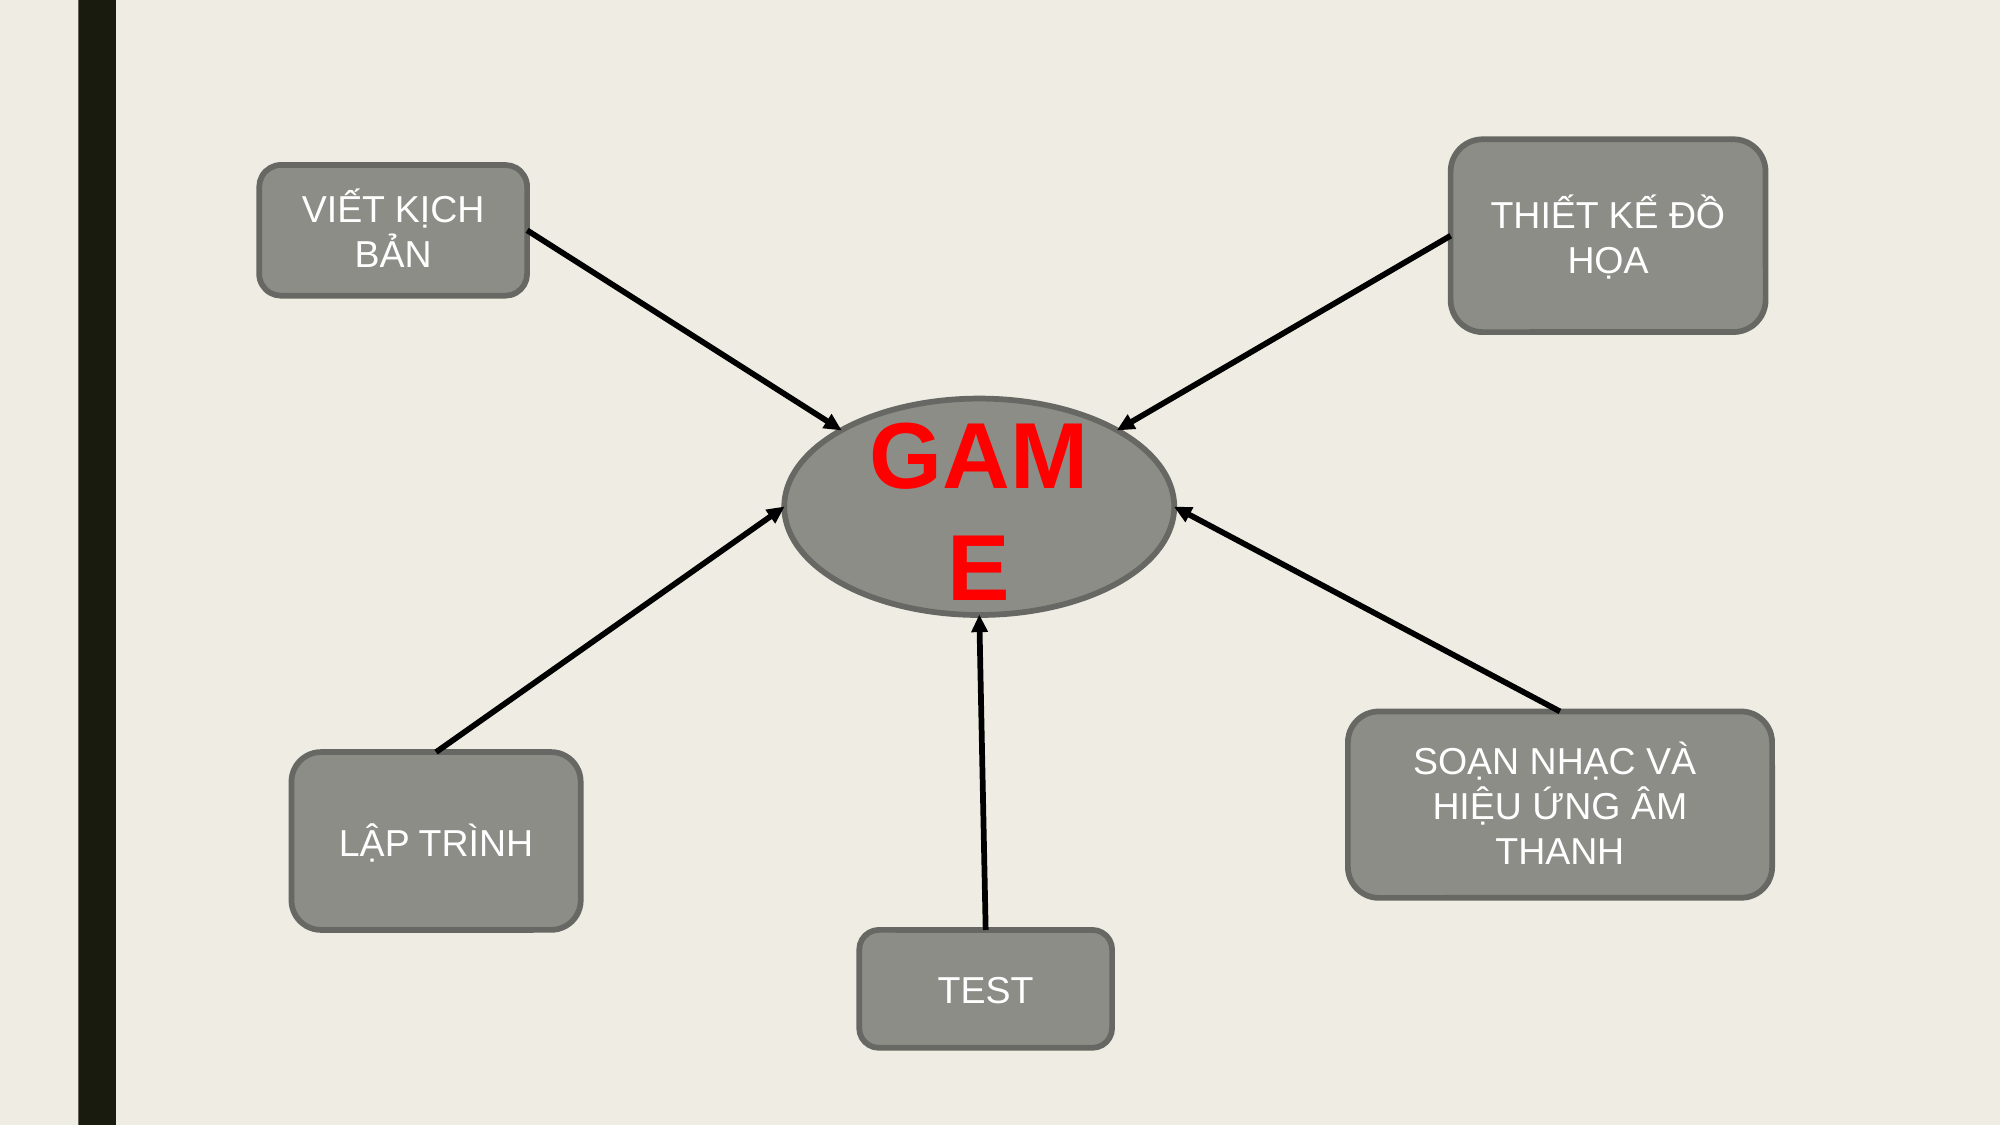

THIẾT KẾ ĐỒ HỌA
VIẾT KỊCH BẢN
GAME
SOẠN NHẠC VÀ
HIỆU ỨNG ÂM THANH
LẬP TRÌNH
TEST